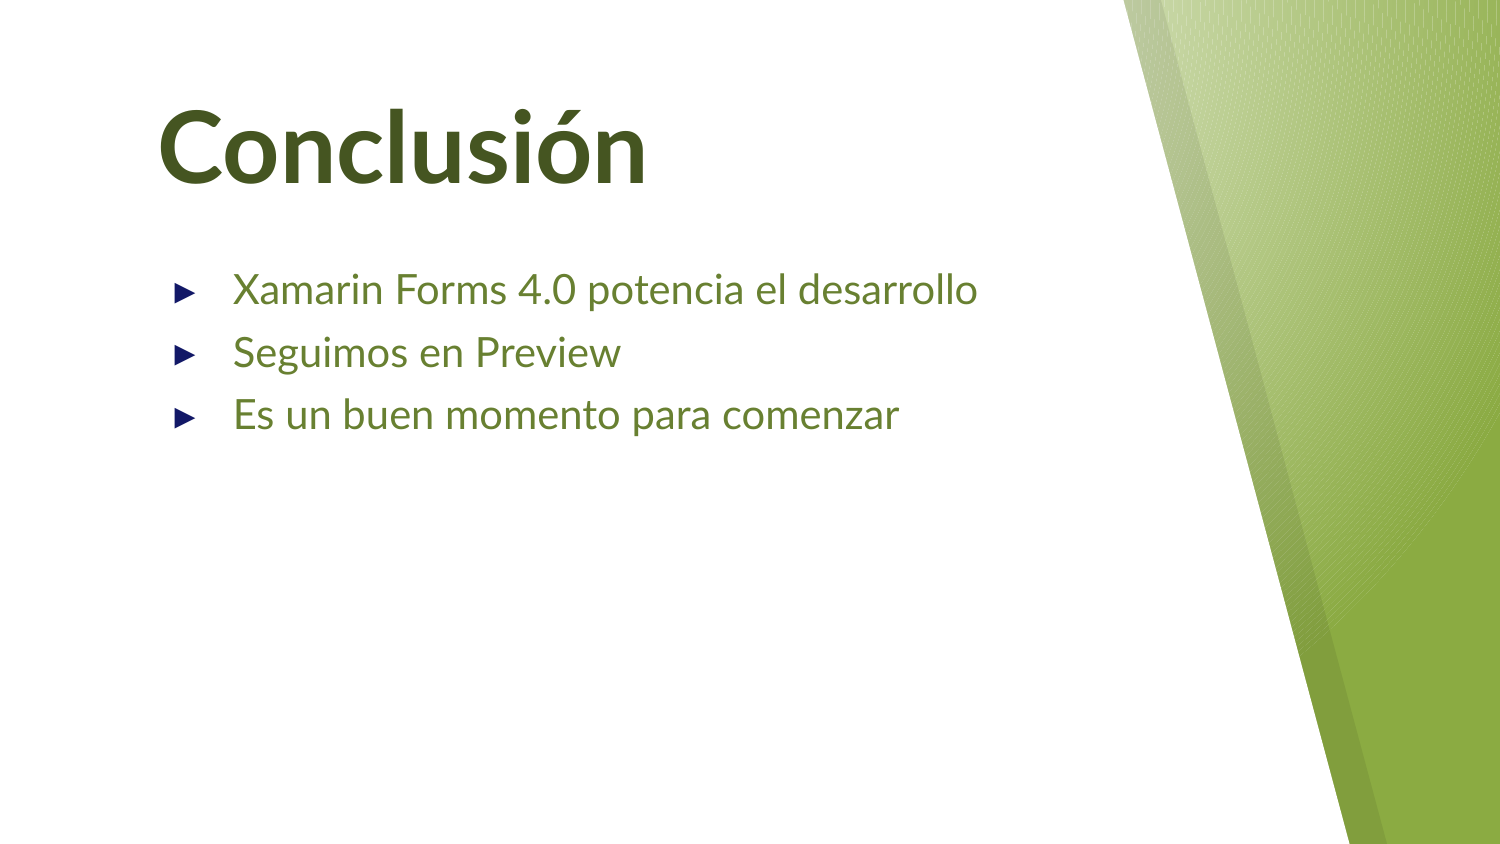

# Conclusión
Xamarin Forms 4.0 potencia el desarrollo
Seguimos en Preview
Es un buen momento para comenzar